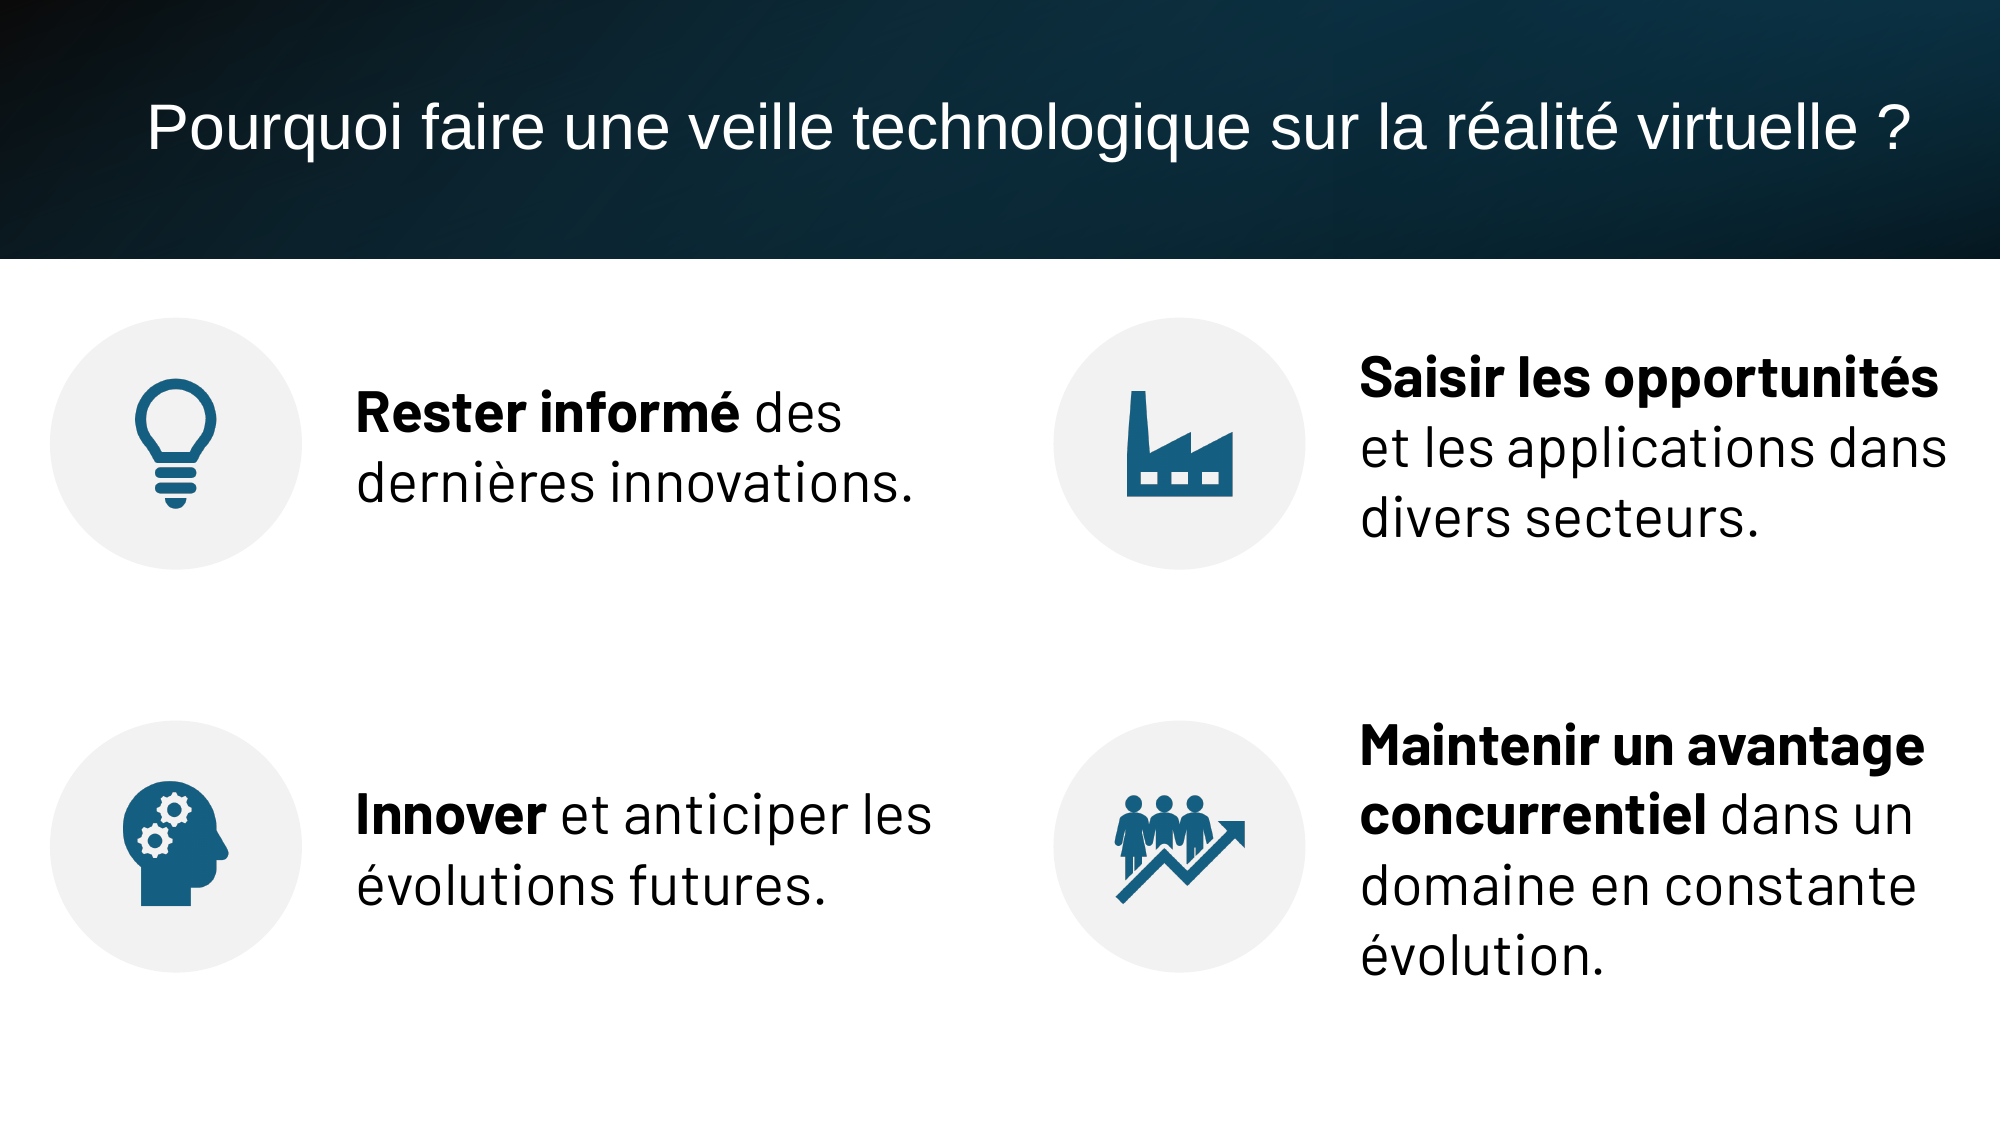

# Pourquoi faire une veille technologique sur la réalité virtuelle ?
Rester informé des dernières innovations.
Saisir les opportunités et les applications dans divers secteurs.
Innover et anticiper les évolutions futures.
Maintenir un avantage concurrentiel dans un domaine en constante évolution.